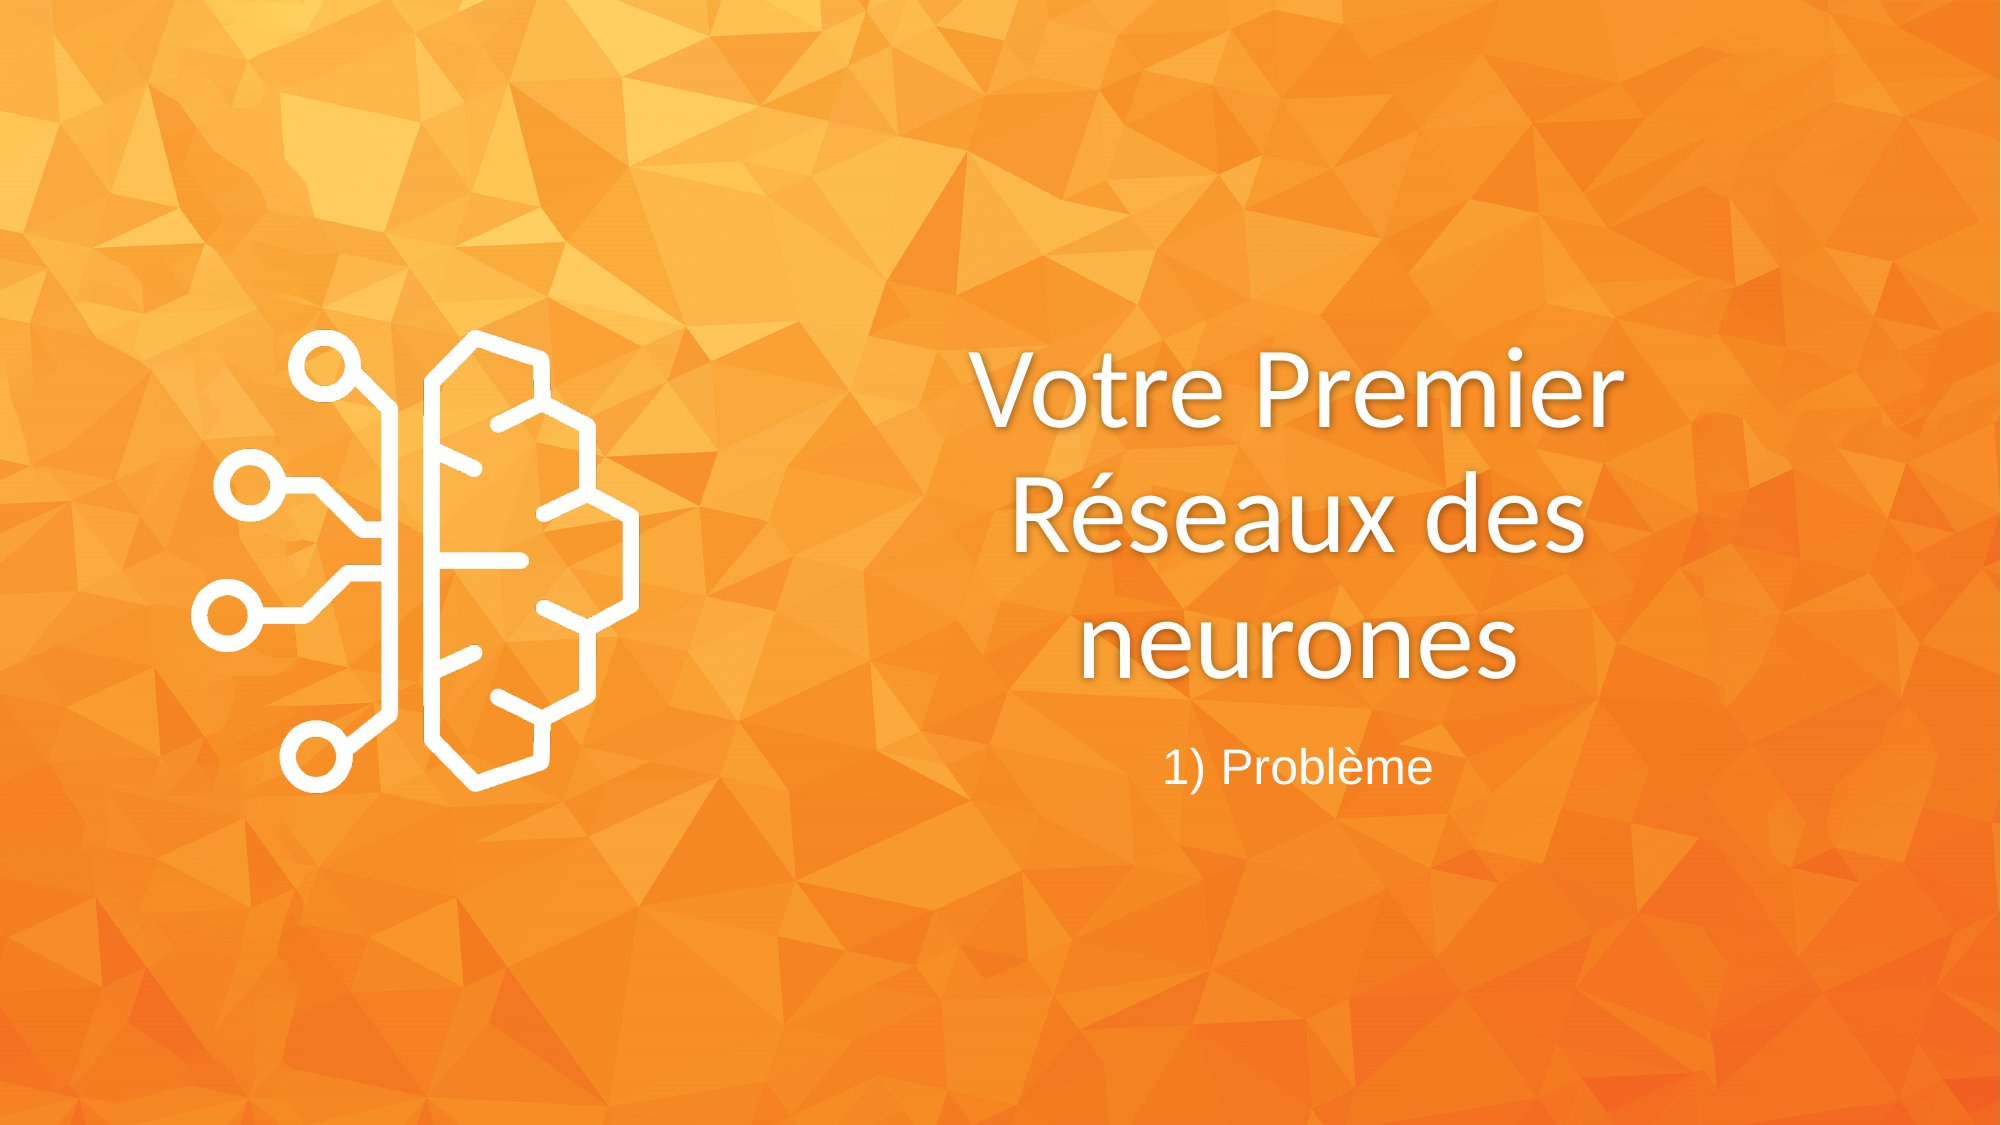

# Votre Premier Réseaux des neurones
1) Problème